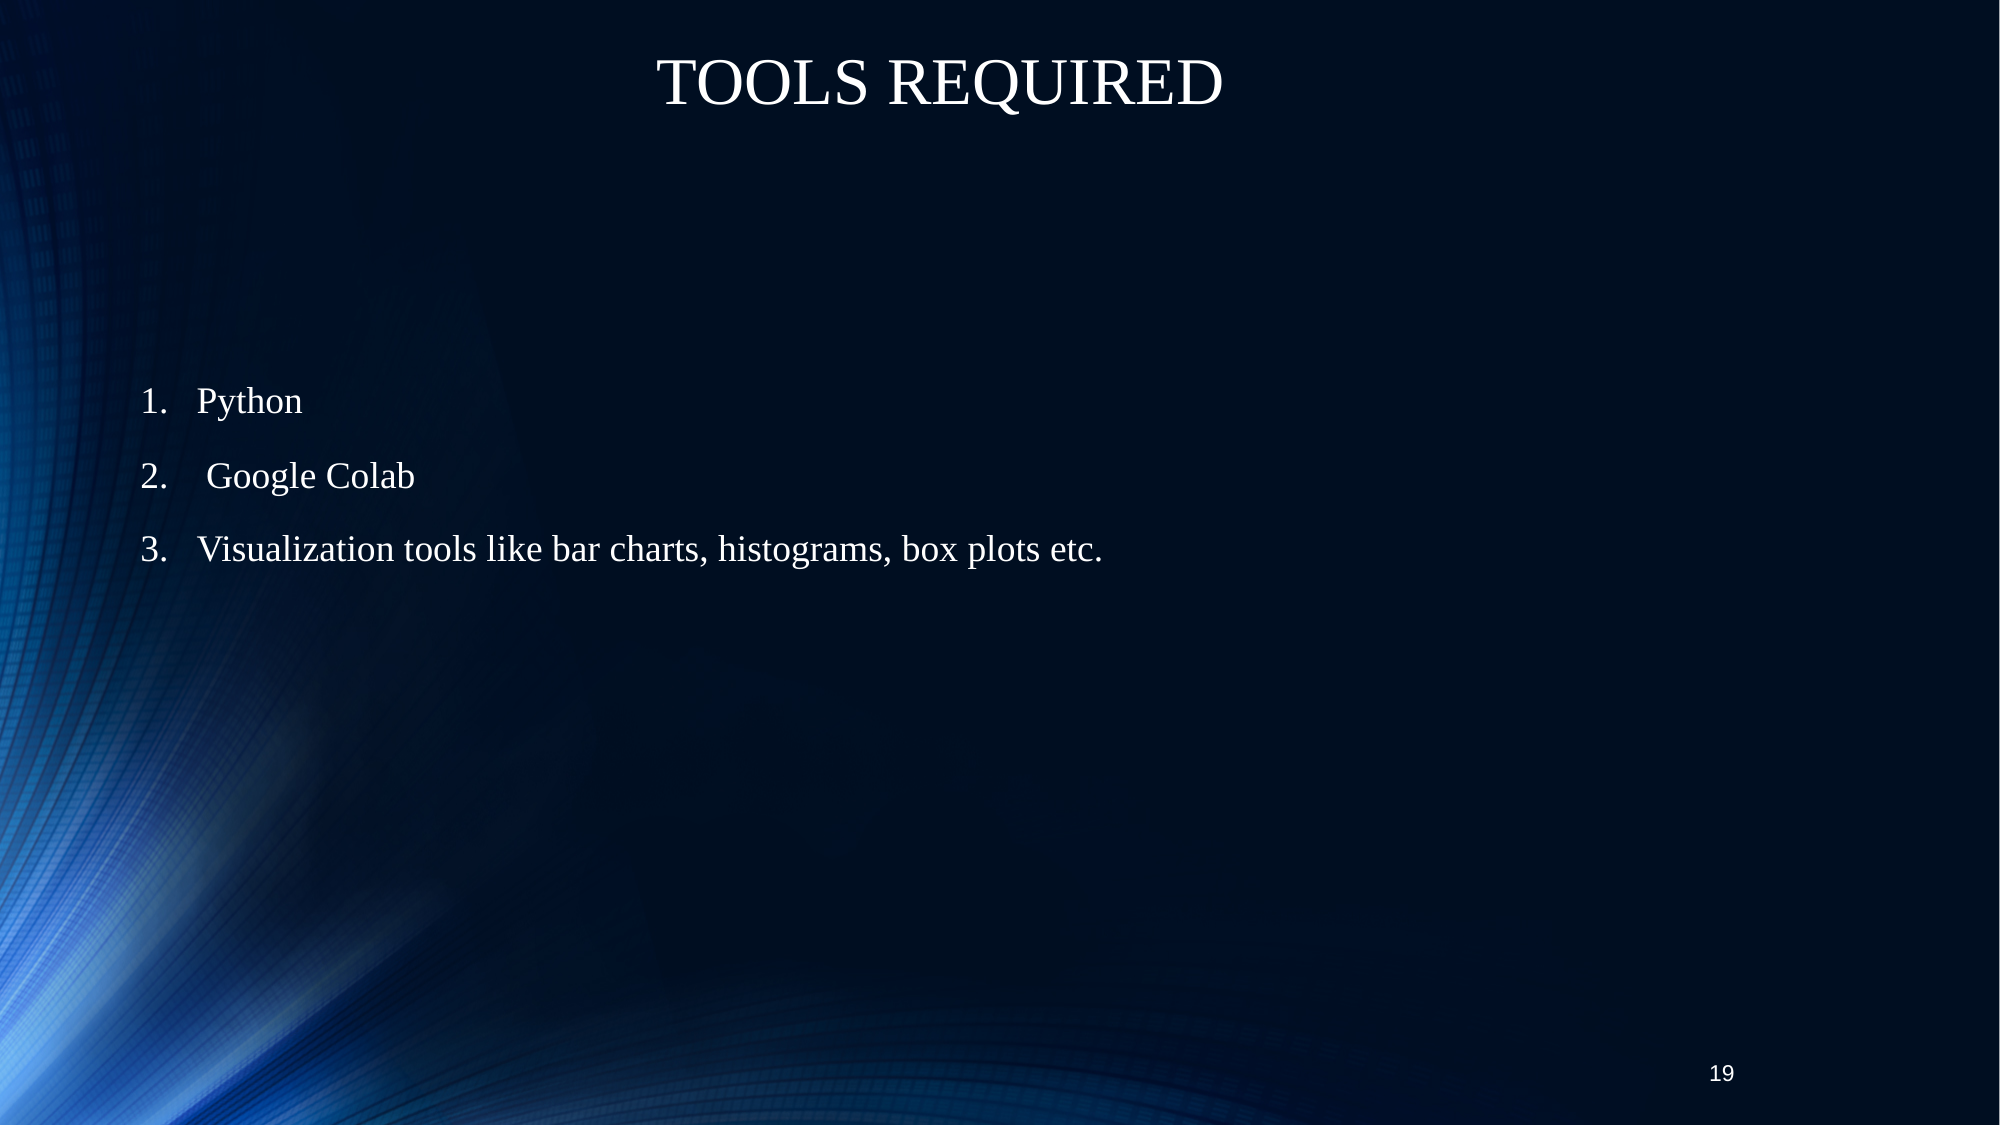

TOOLS REQUIRED

Python
 Google Colab
Visualization tools like bar charts, histograms, box plots etc.
19